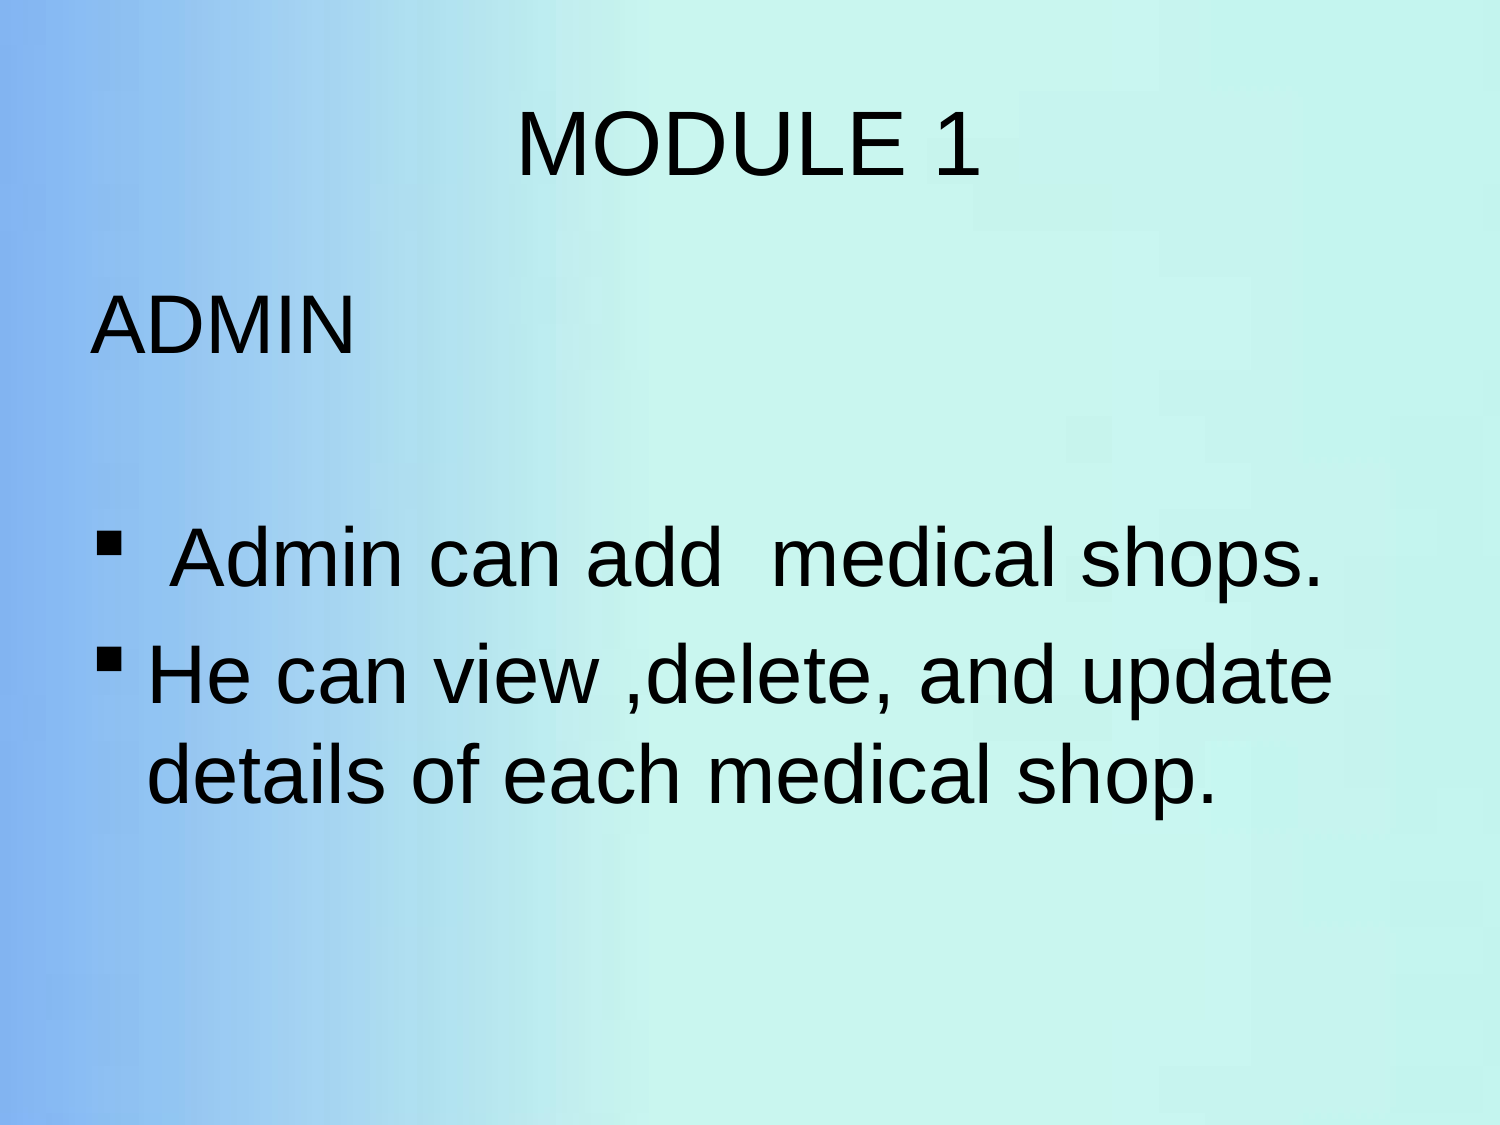

# MODULE 1
ADMIN

 Admin can add  medical shops.
He can view ,delete, and update details of each medical shop.